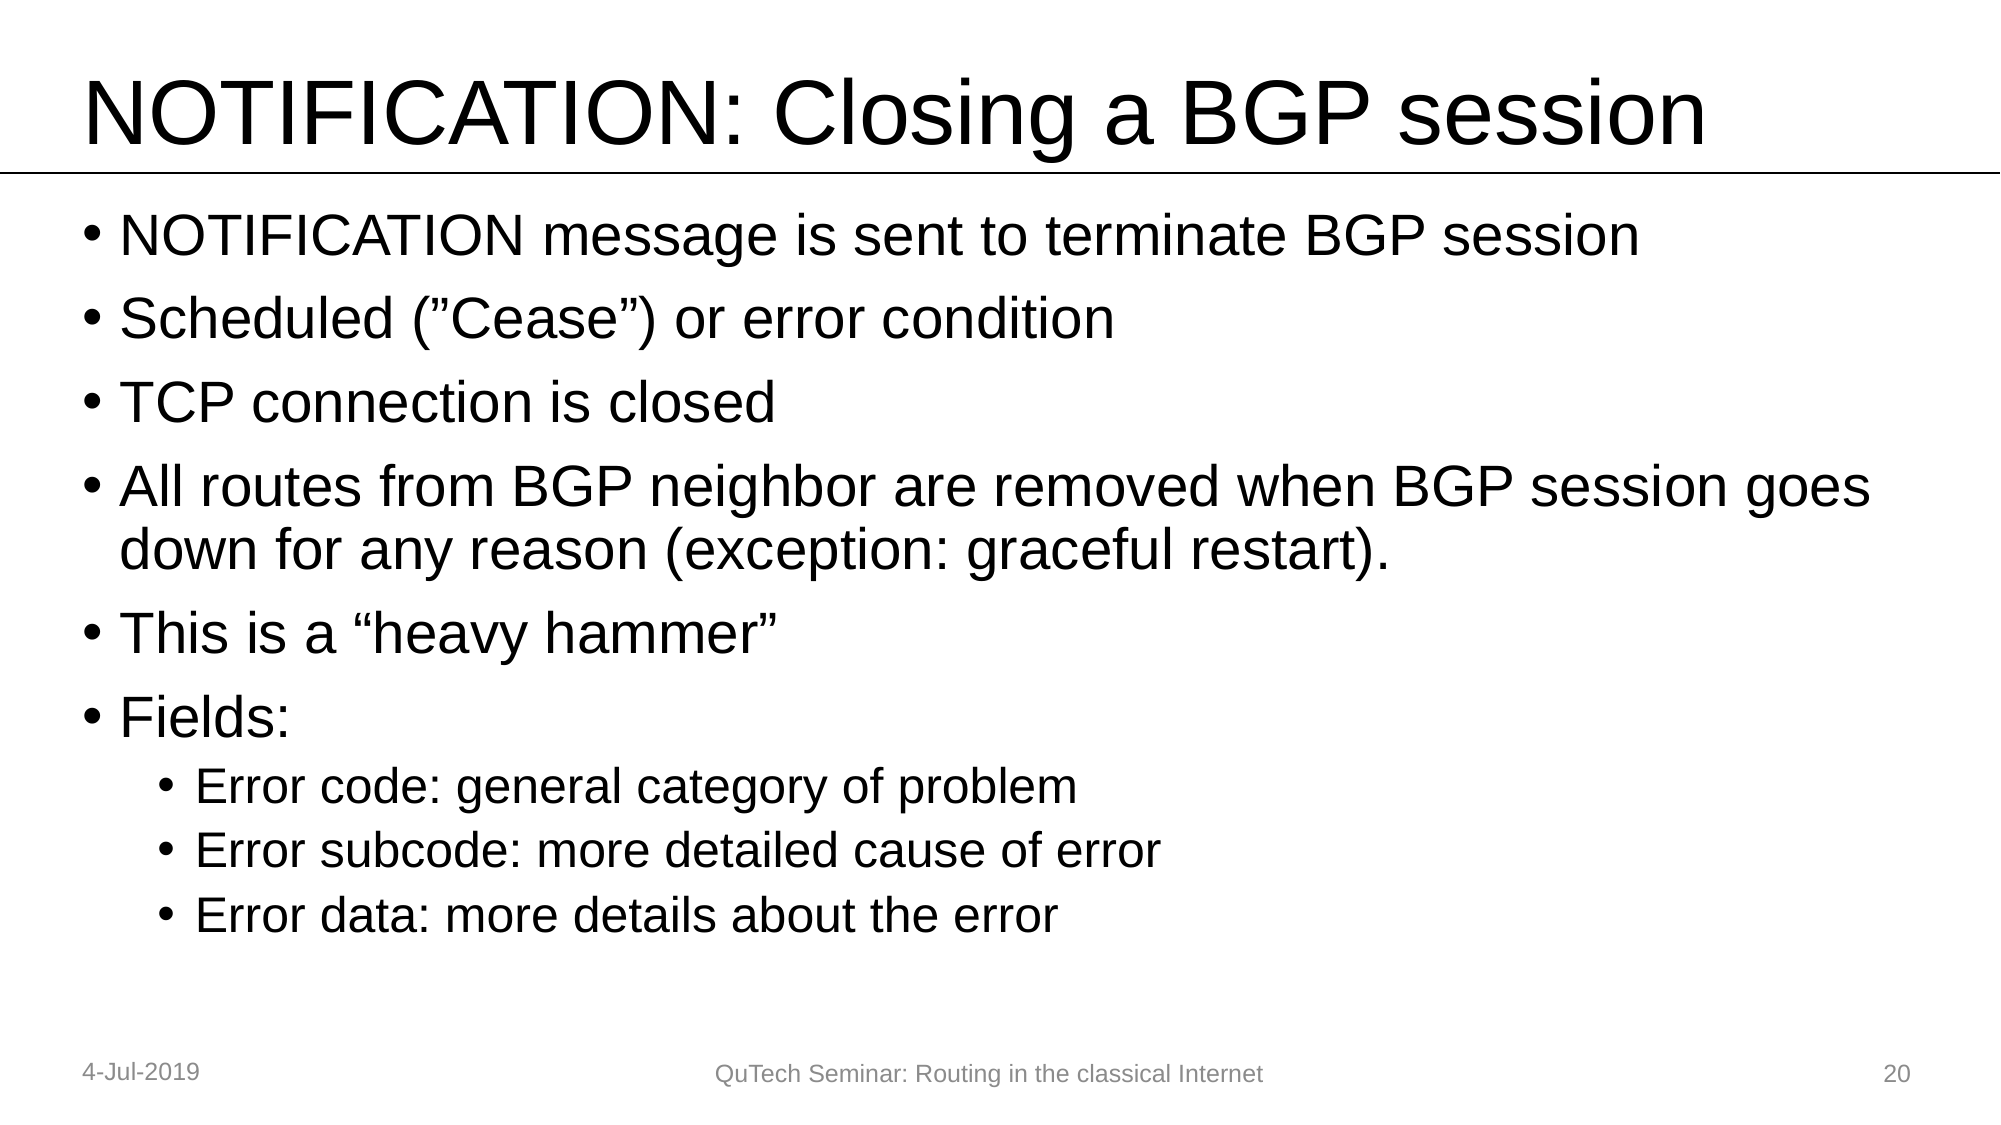

# NOTIFICATION: Closing a BGP session
NOTIFICATION message is sent to terminate BGP session
Scheduled (”Cease”) or error condition
TCP connection is closed
All routes from BGP neighbor are removed when BGP session goes down for any reason (exception: graceful restart).
This is a “heavy hammer”
Fields:
Error code: general category of problem
Error subcode: more detailed cause of error
Error data: more details about the error

4-Jul-2019
QuTech Seminar: Routing in the classical Internet
20